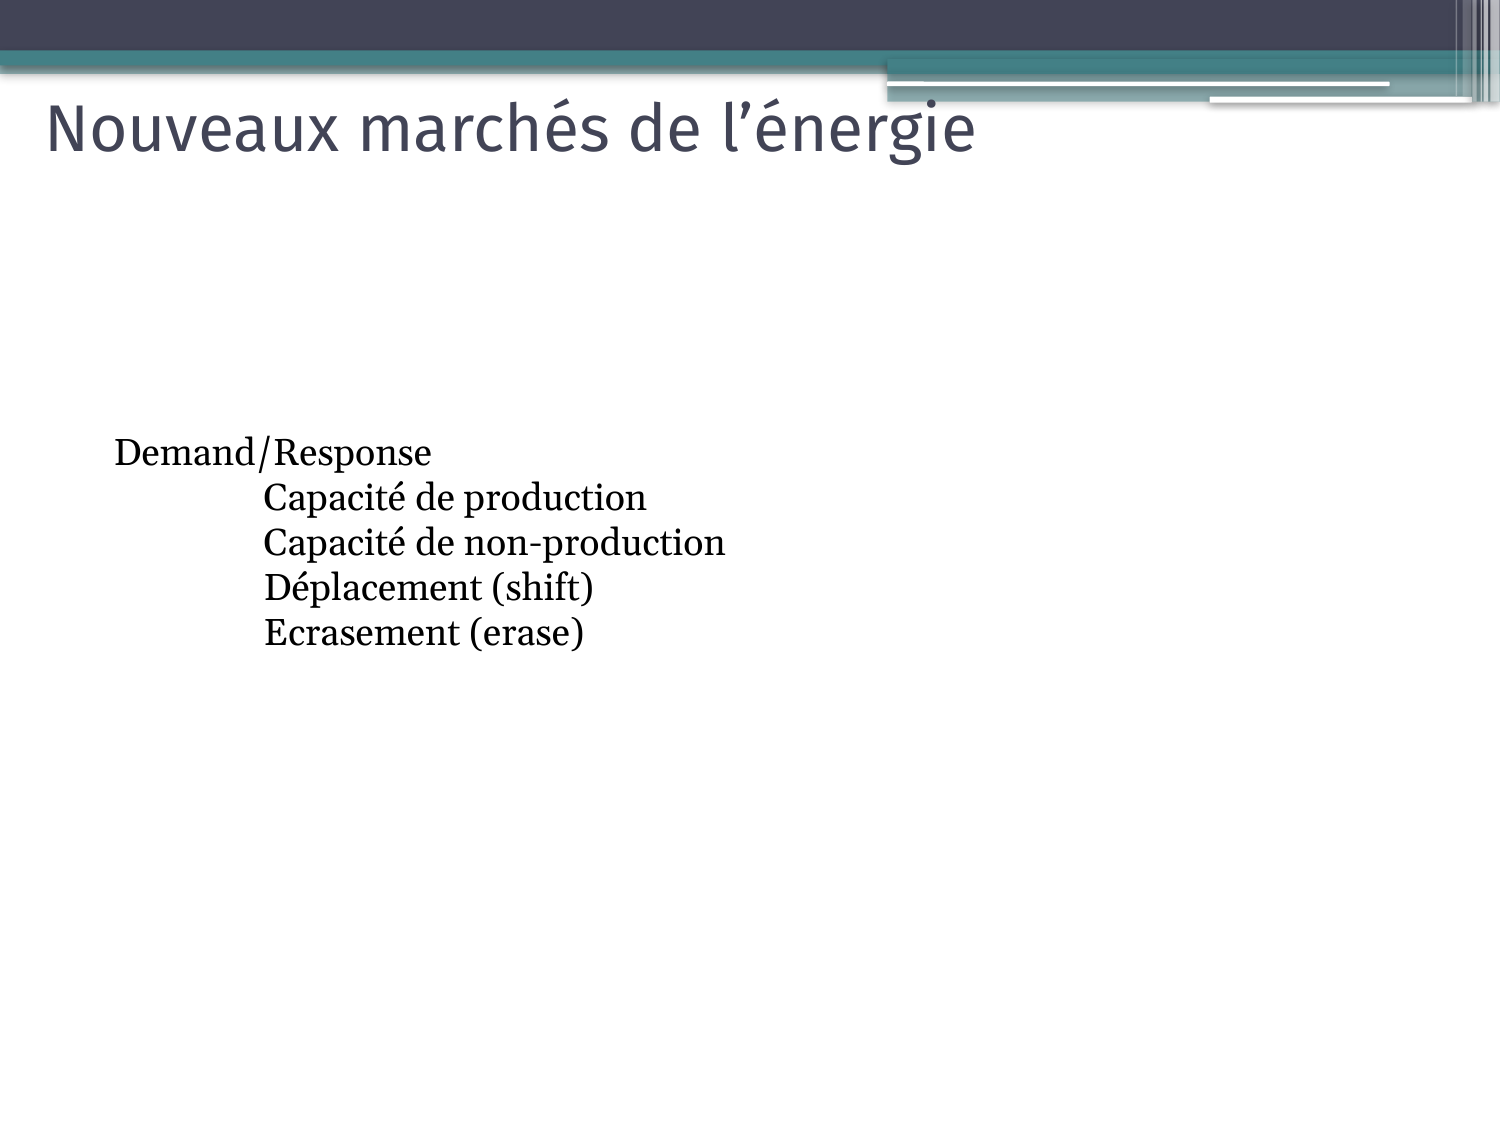

# Nouveaux marchés de l’énergie
Demand/Response
	Capacité de production
	Capacité de non-production
	Déplacement (shift)
	Ecrasement (erase)